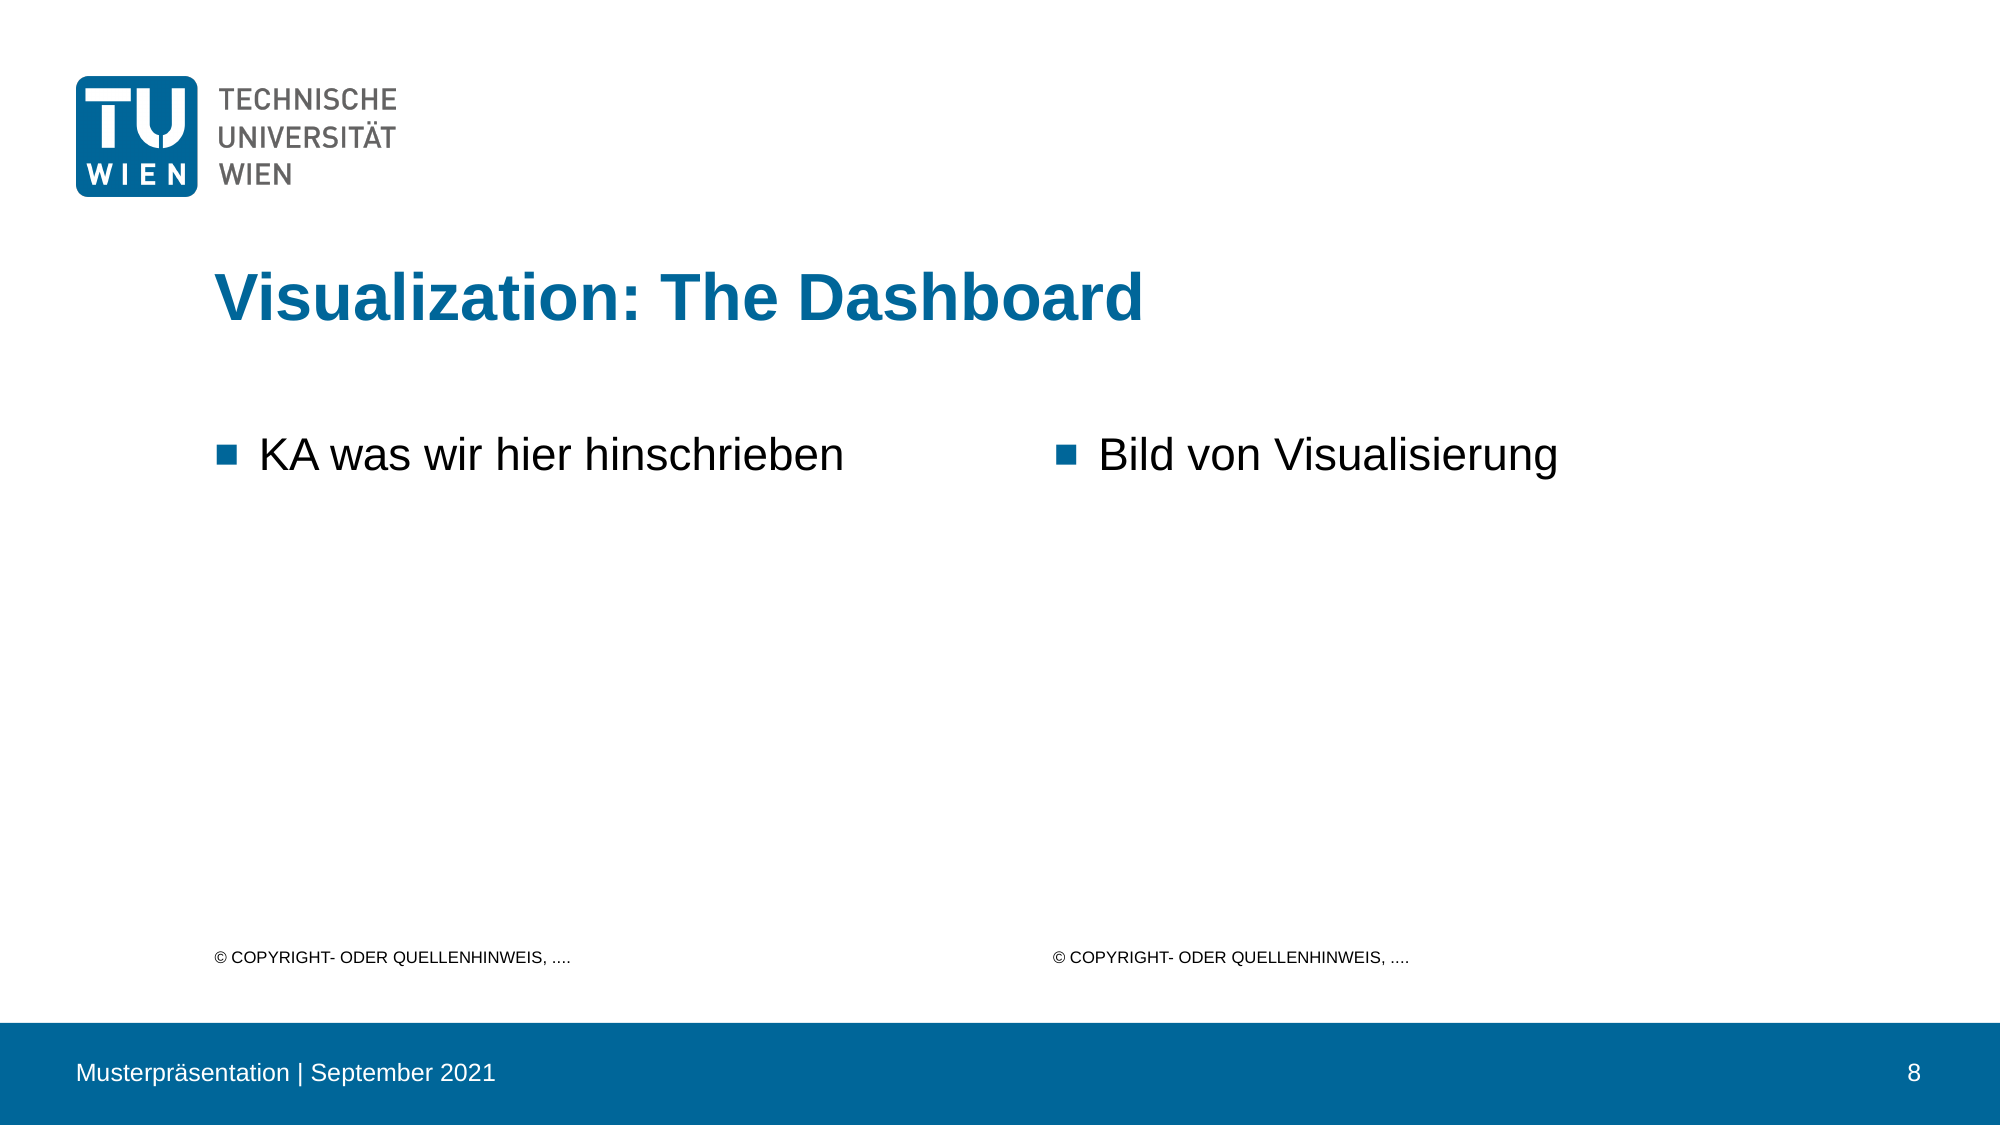

# Visualization: The Dashboard
KA was wir hier hinschrieben
Bild von Visualisierung

© Copyright- oder Quellenhinweis, ....
© Copyright- oder Quellenhinweis, ....
Musterpräsentation | September 2021
8